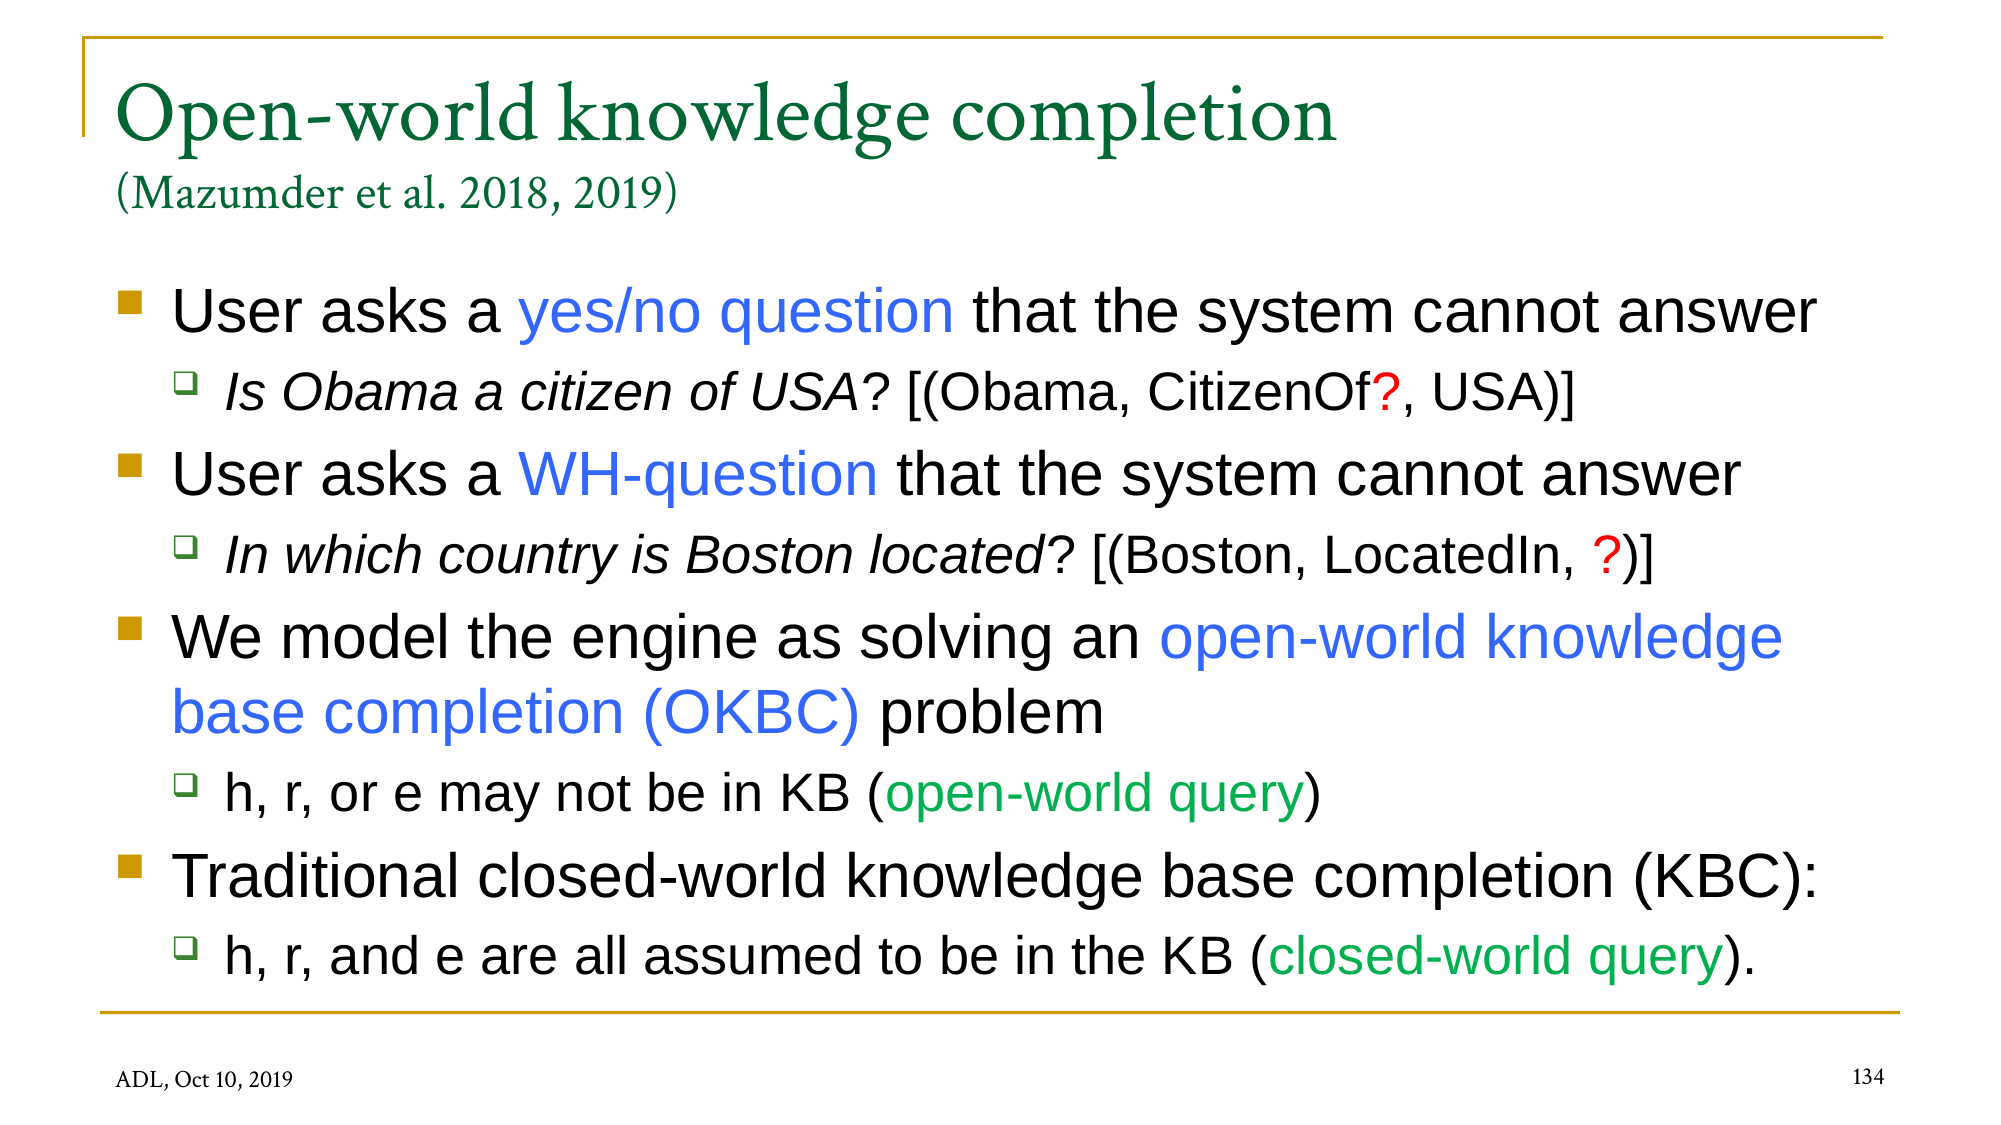

# Open-world knowledge completion (Mazumder et al. 2018, 2019)
User asks a yes/no question that the system cannot answer
Is Obama a citizen of USA? [(Obama, CitizenOf?, USA)]
User asks a WH-question that the system cannot answer
In which country is Boston located? [(Boston, LocatedIn, ?)]
We model the engine as solving an open-world knowledge base completion (OKBC) problem
h, r, or e may not be in KB (open-world query)
Traditional closed-world knowledge base completion (KBC):
h, r, and e are all assumed to be in the KB (closed-world query).
134
ADL, Oct 10, 2019